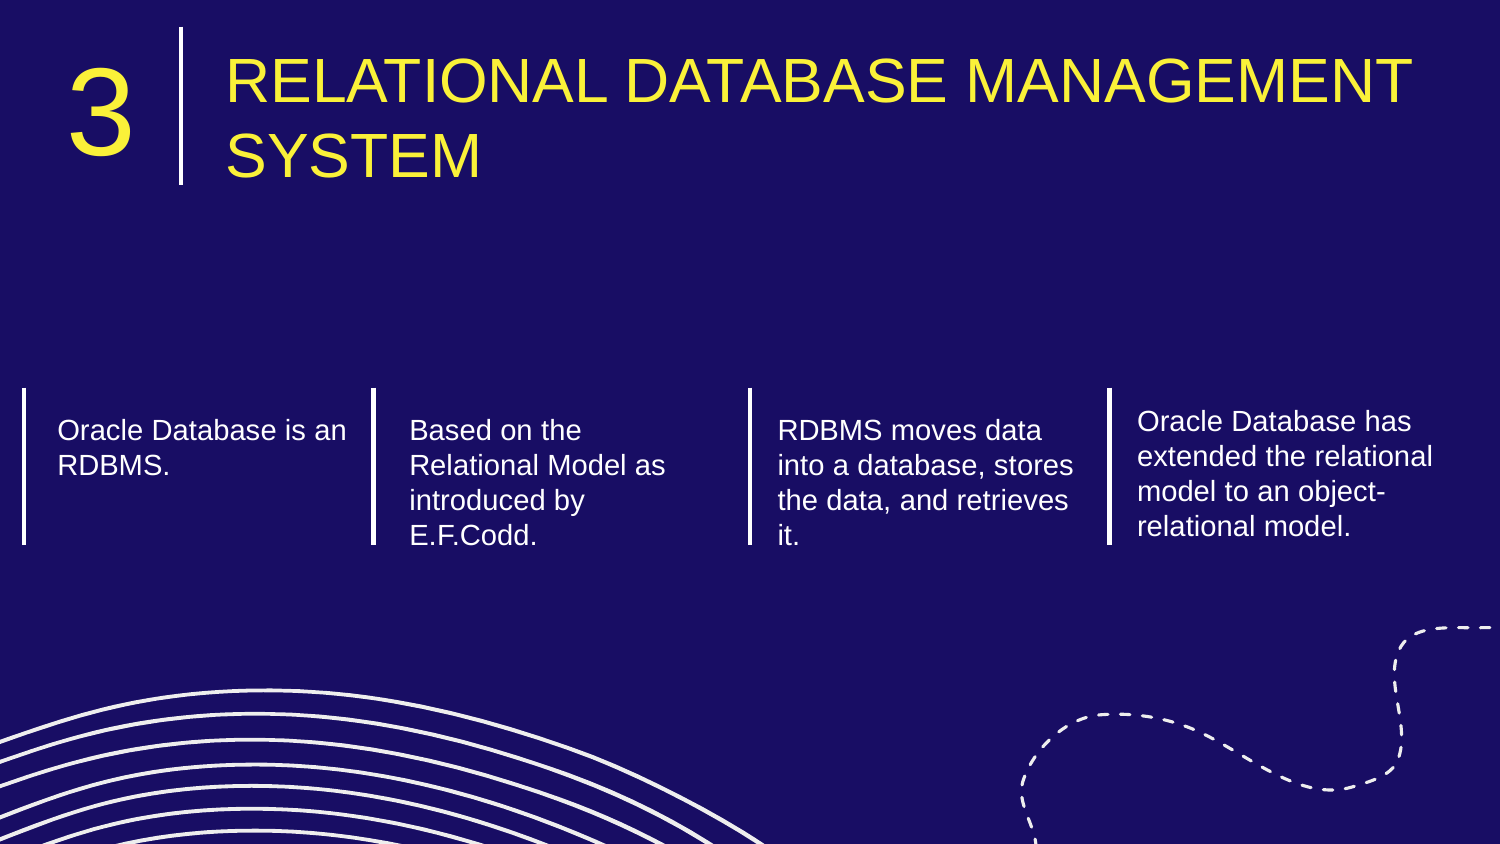

3
RELATIONAL DATABASE MANAGEMENT SYSTEM
Oracle Database has extended the relational model to an object-relational model.

Oracle Database is an RDBMS.
Based on the Relational Model as introduced by E.F.Codd.

RDBMS moves data into a database, stores the data, and retrieves it.